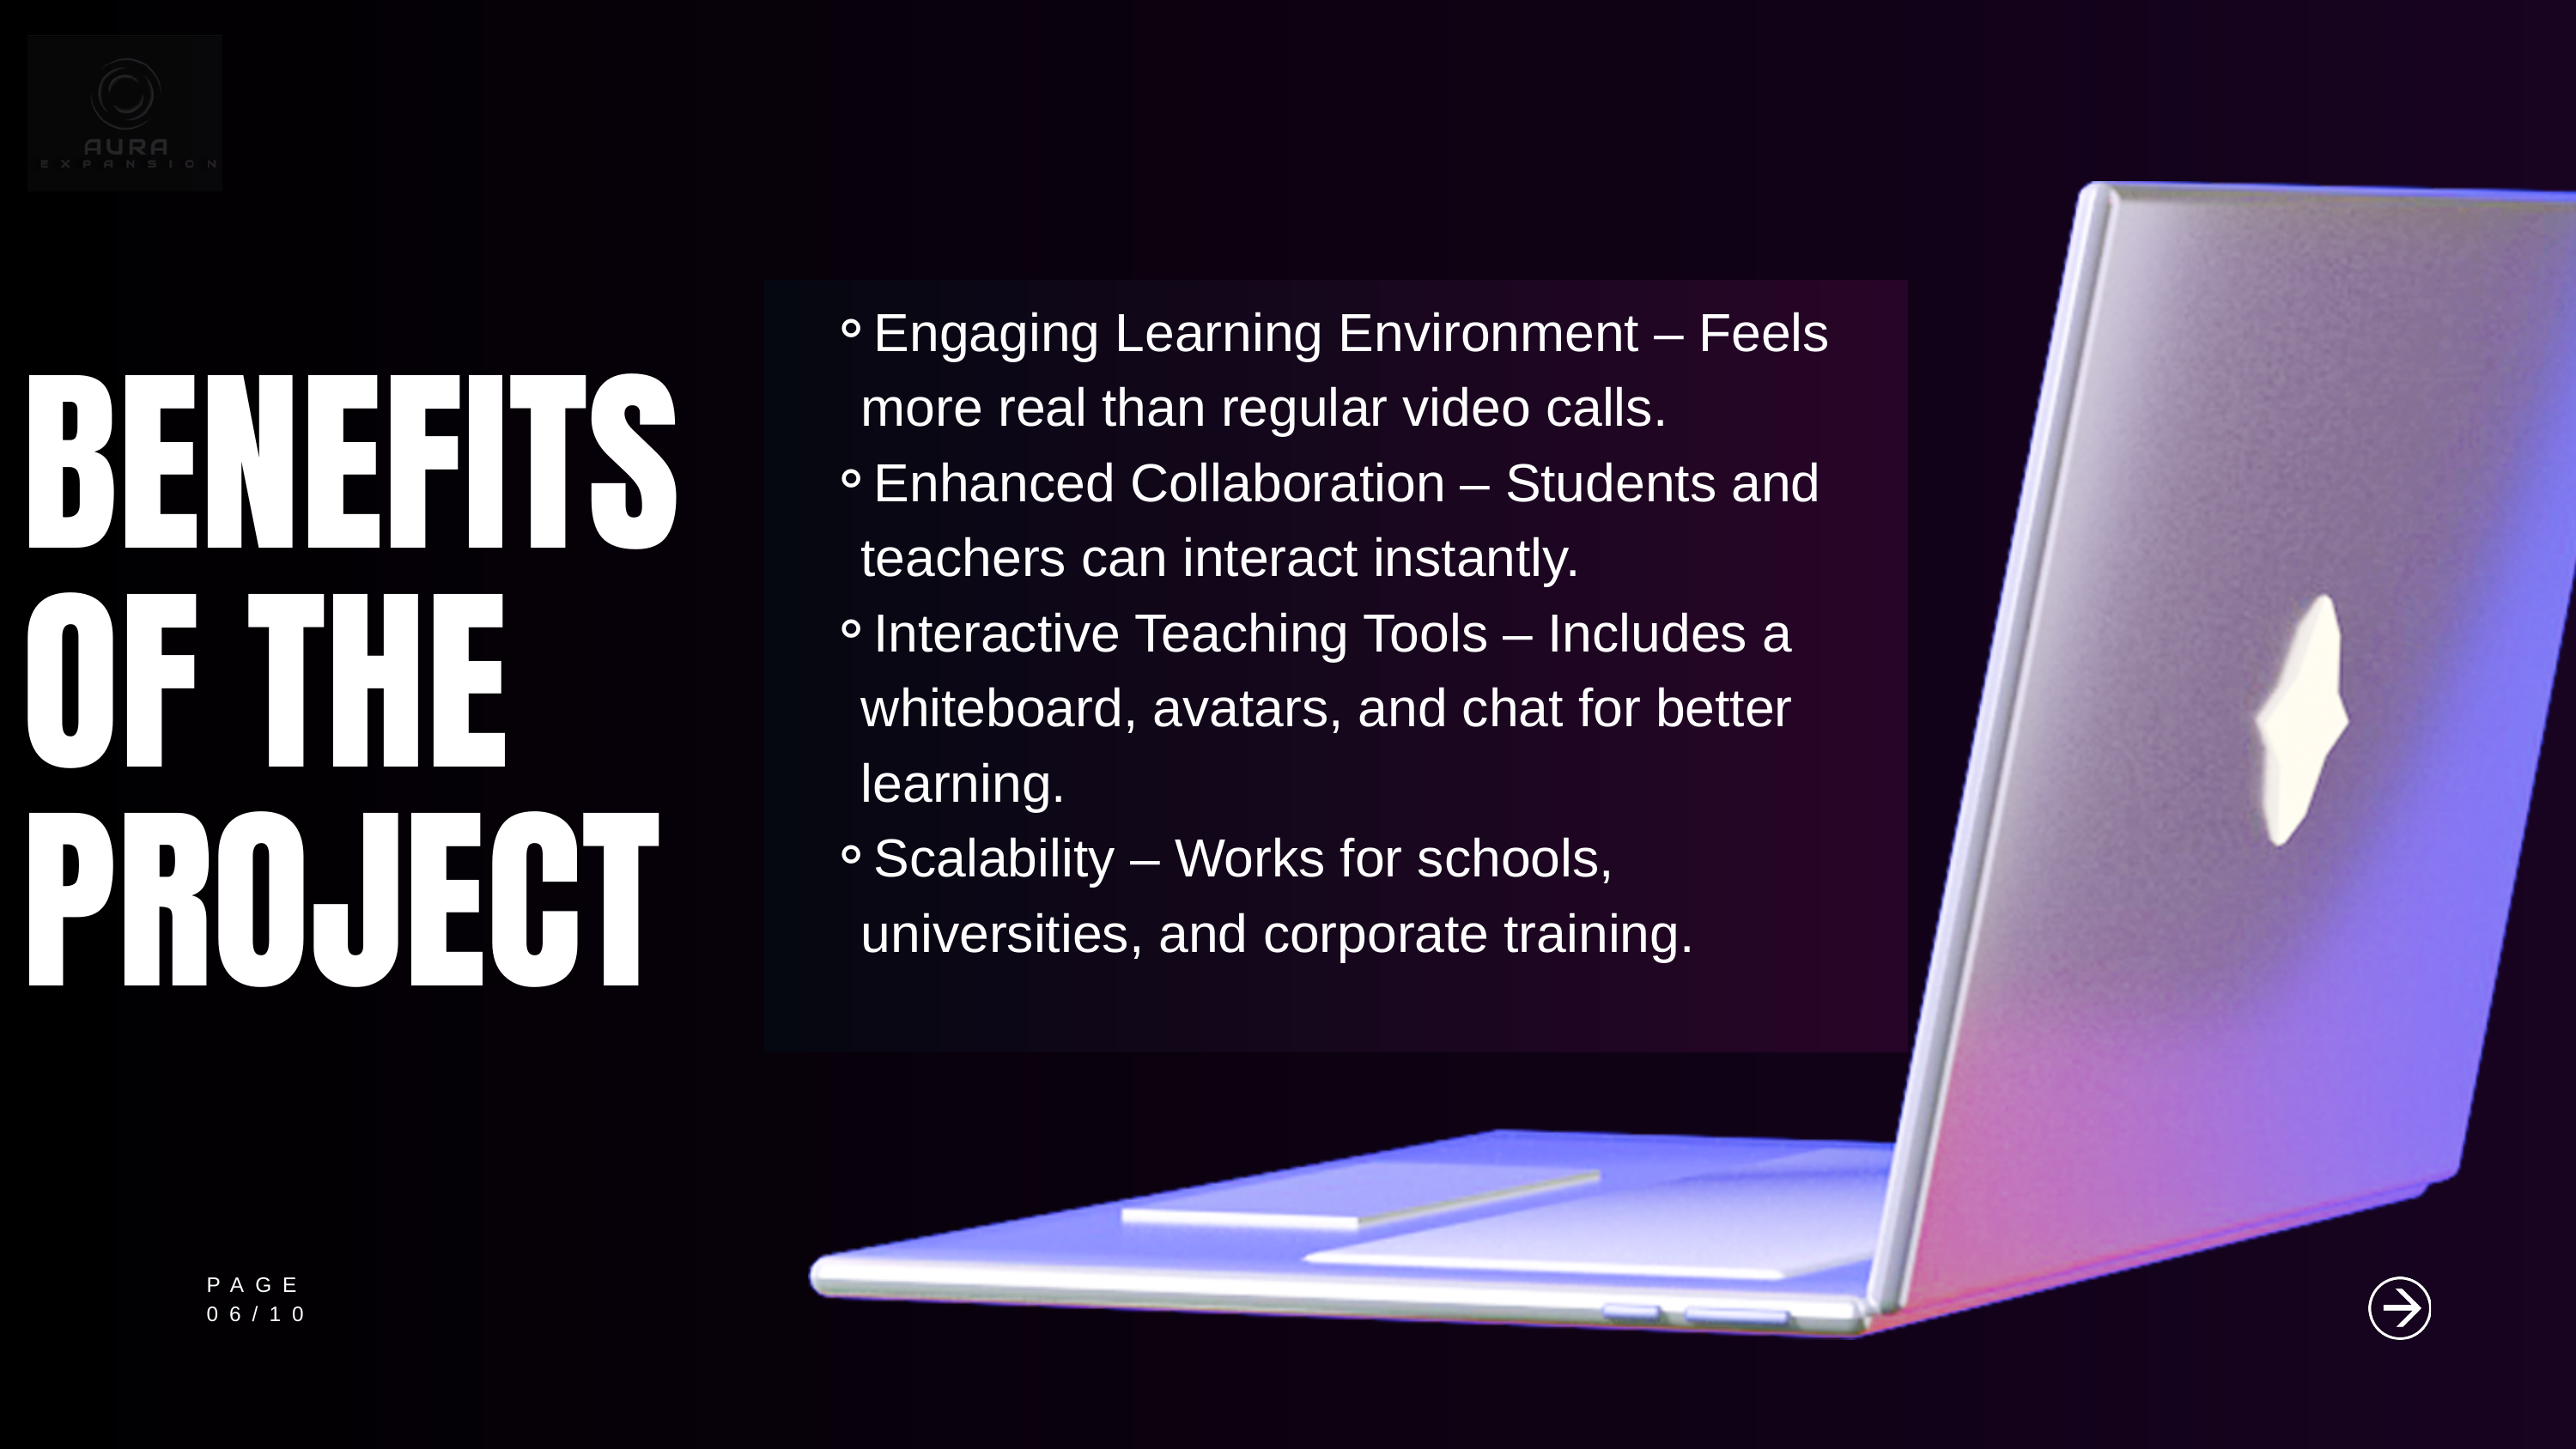

Engaging Learning Environment – Feels more real than regular video calls.
Enhanced Collaboration – Students and teachers can interact instantly.
Interactive Teaching Tools – Includes a whiteboard, avatars, and chat for better learning.
Scalability – Works for schools, universities, and corporate training.

BENEFITS OF THE PROJECT

PAGE
06/10